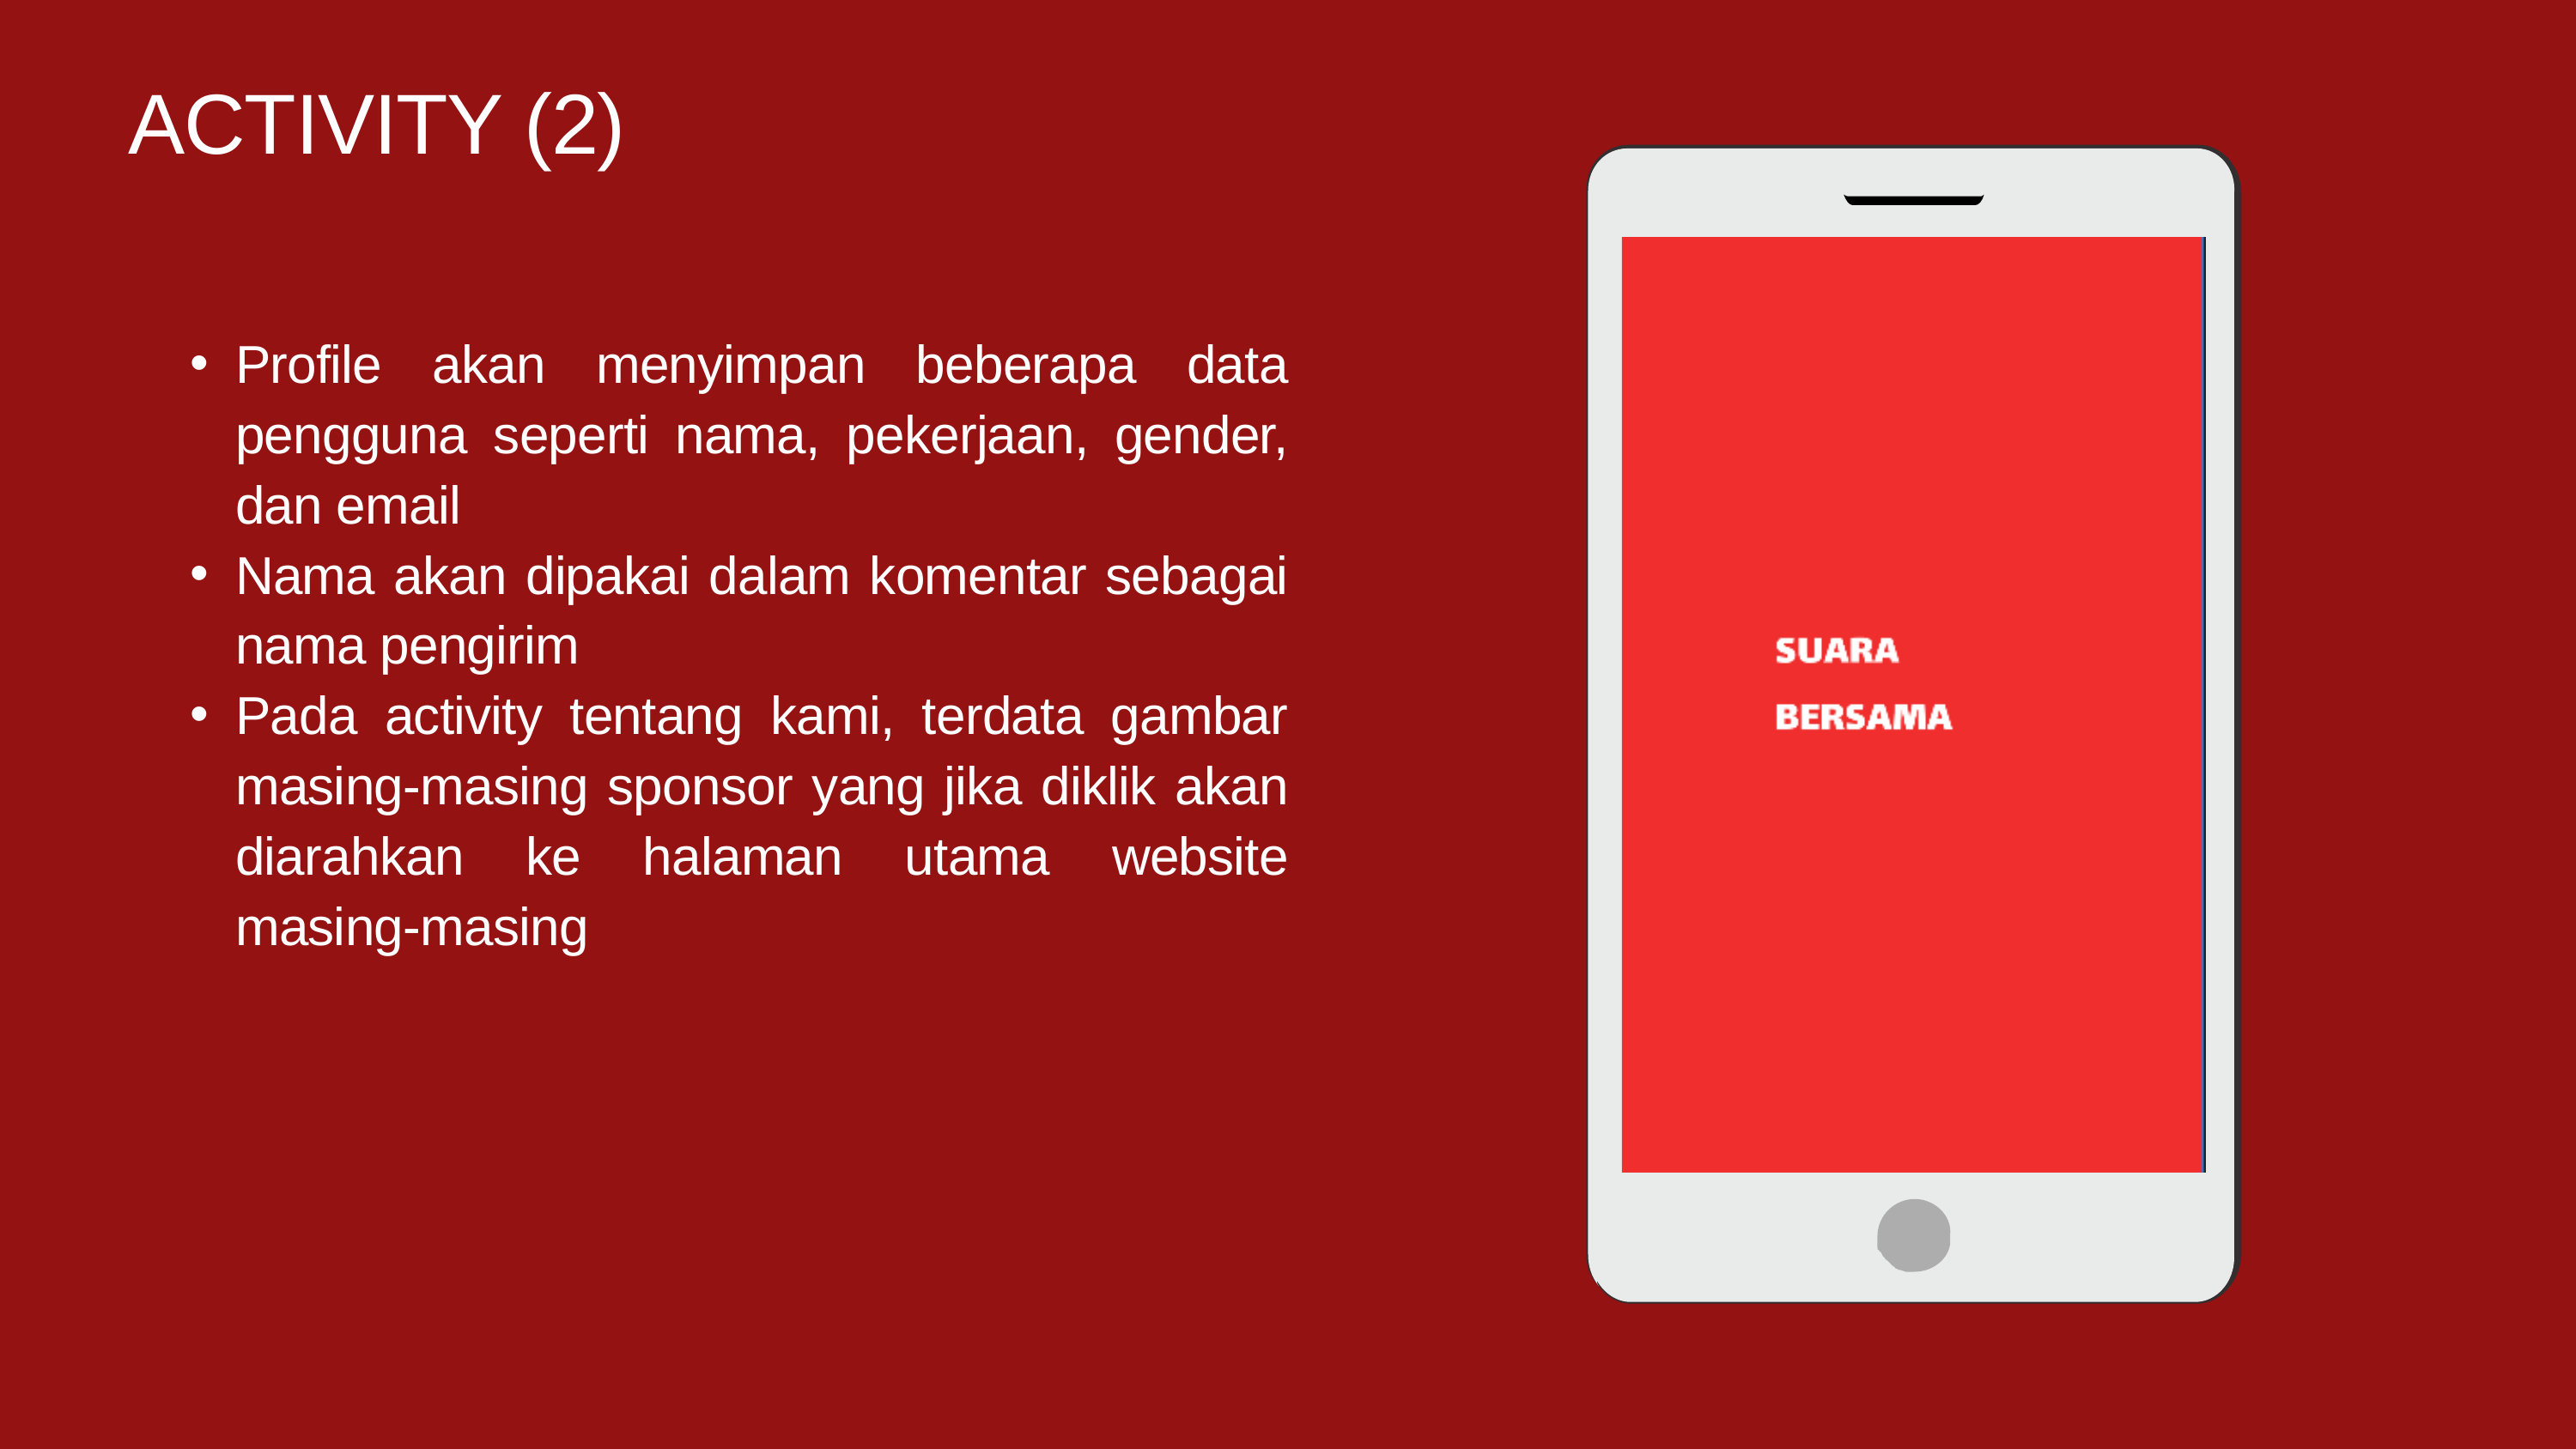

ACTIVITY (2)

Profile akan menyimpan beberapa data pengguna seperti nama, pekerjaan, gender, dan email
Nama akan dipakai dalam komentar sebagai nama pengirim
Pada activity tentang kami, terdata gambar masing-masing sponsor yang jika diklik akan diarahkan ke halaman utama website masing-masing